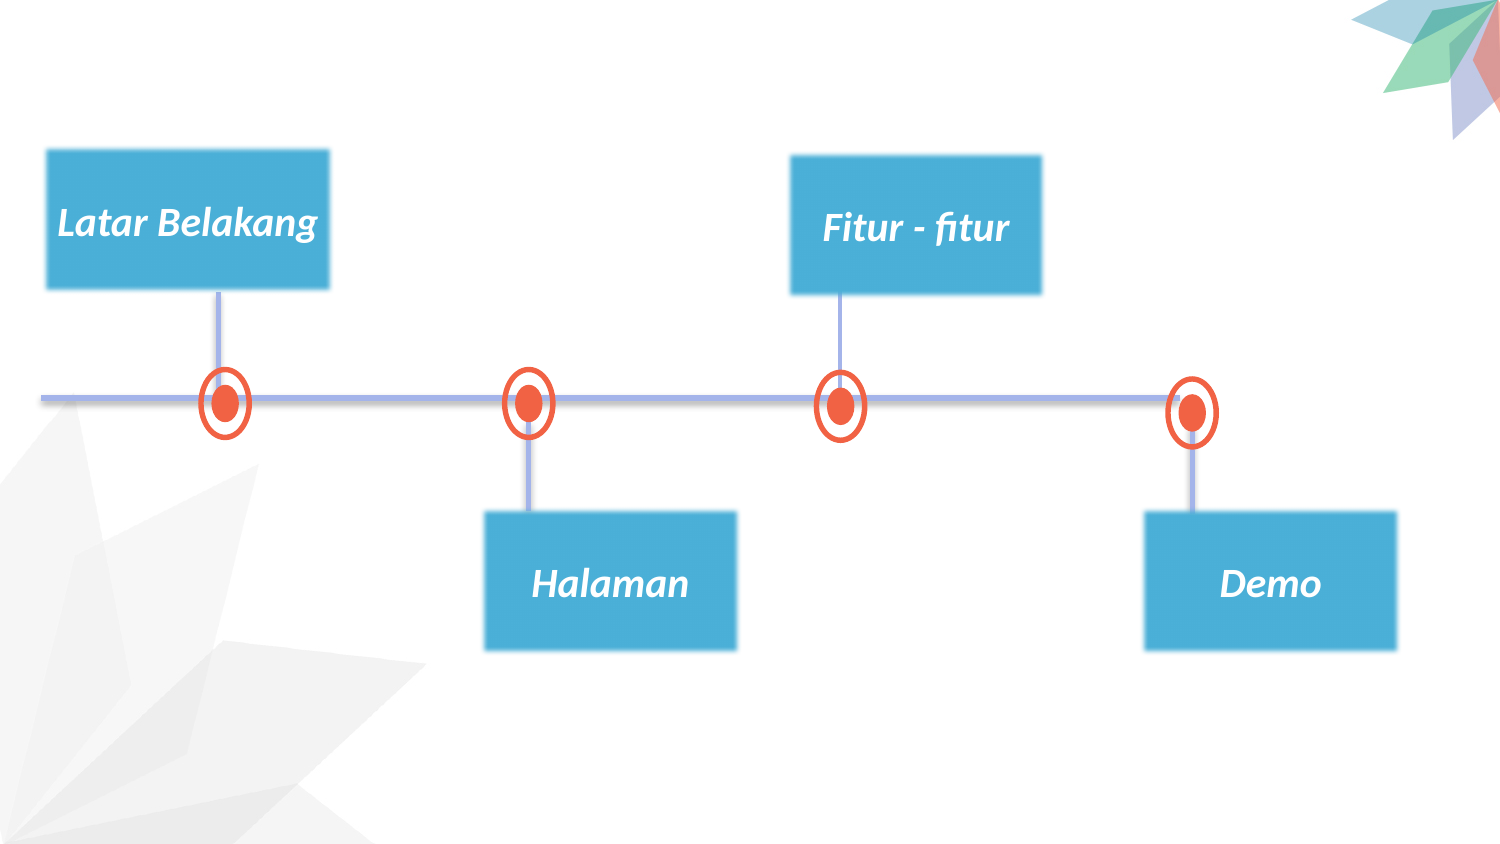

Latar Belakang
Fitur - fitur

Halaman
Demo